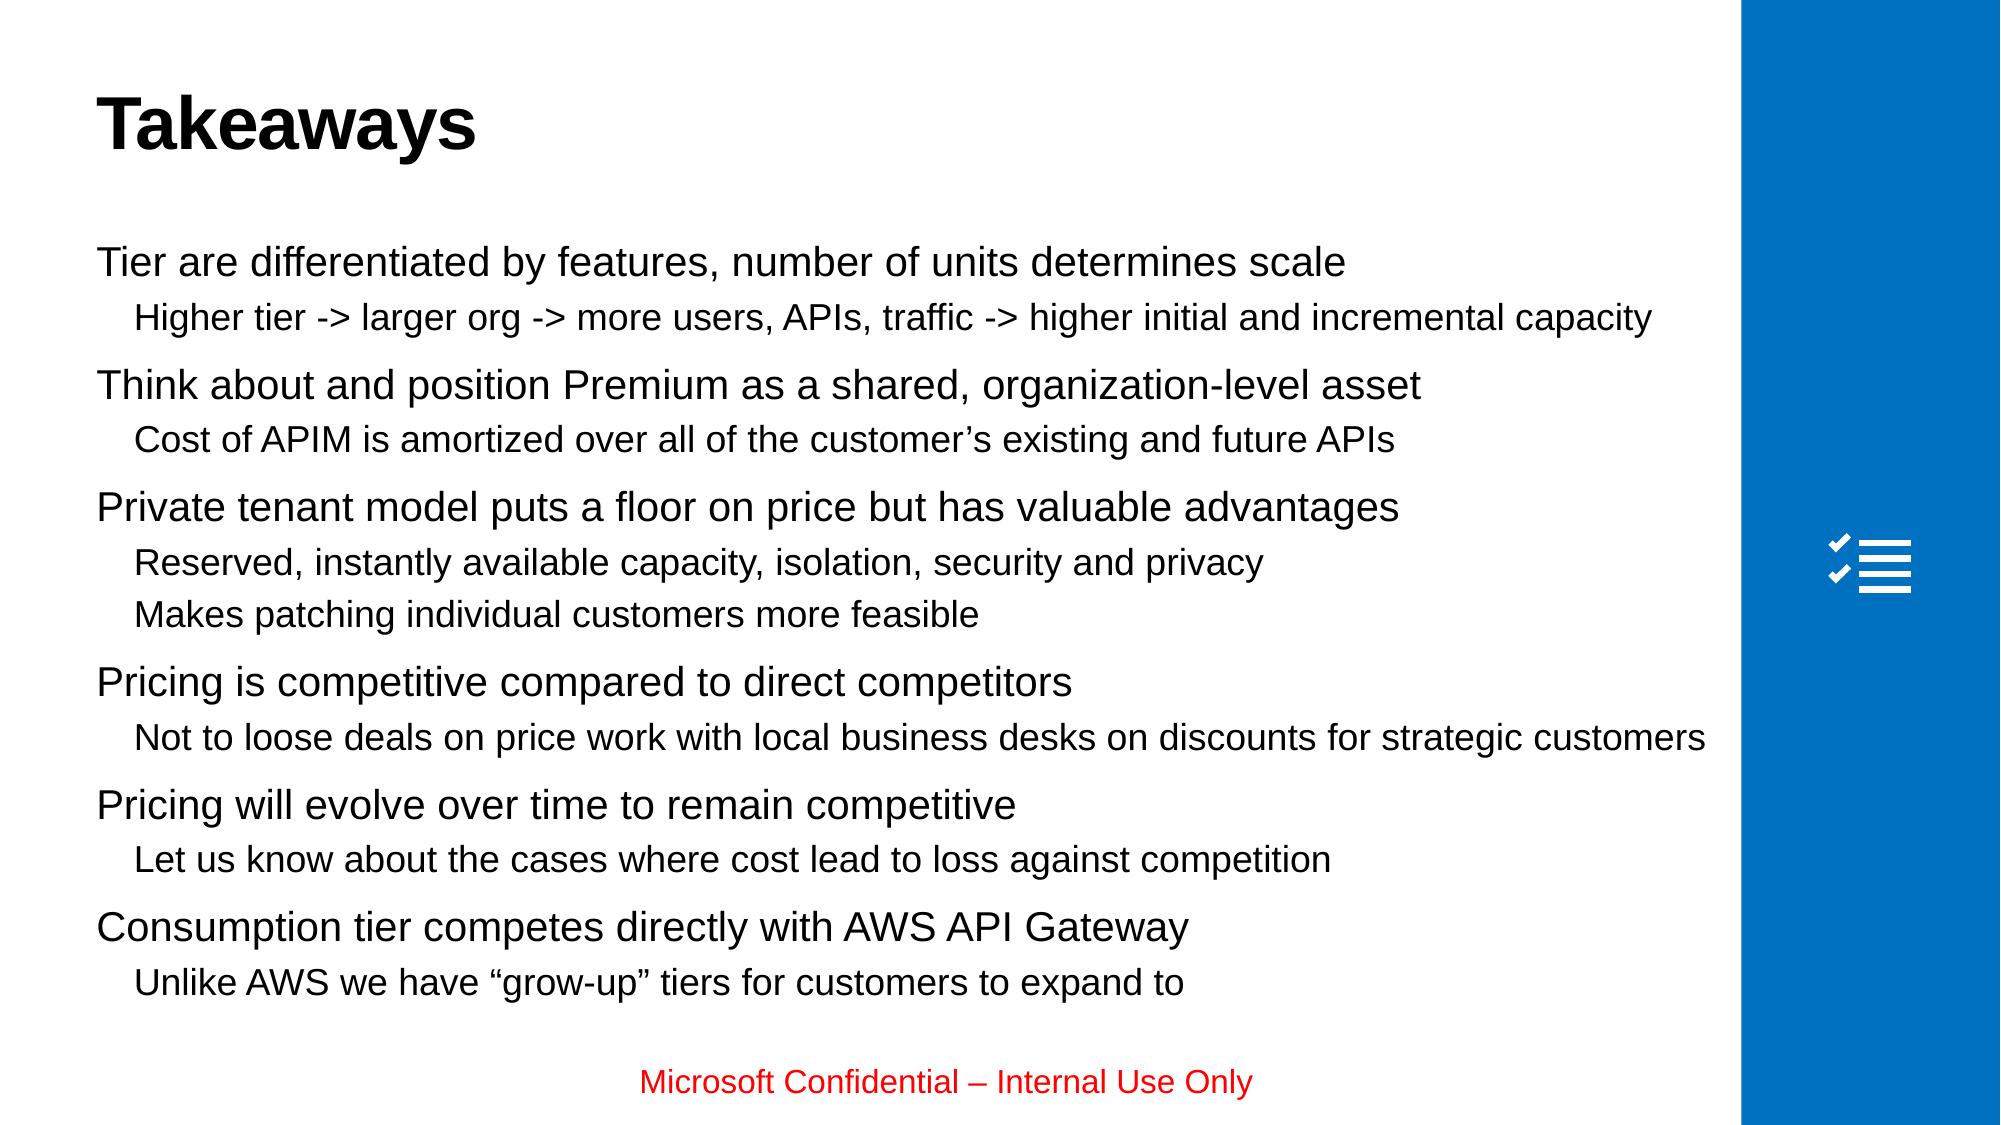

# Takeaways
Tier are differentiated by features, number of units determines scale
Higher tier -> larger org -> more users, APIs, traffic -> higher initial and incremental capacity

Think about and position Premium as a shared, organization-level asset
Cost of APIM is amortized over all of the customer’s existing and future APIs

Private tenant model puts a floor on price but has valuable advantages
Reserved, instantly available capacity, isolation, security and privacy
Makes patching individual customers more feasible

Pricing is competitive compared to direct competitors
Not to loose deals on price work with local business desks on discounts for strategic customers

Pricing will evolve over time to remain competitive
Let us know about the cases where cost lead to loss against competition

Consumption tier competes directly with AWS API Gateway
Unlike AWS we have “grow-up” tiers for customers to expand to
Microsoft Confidential – Internal Use Only